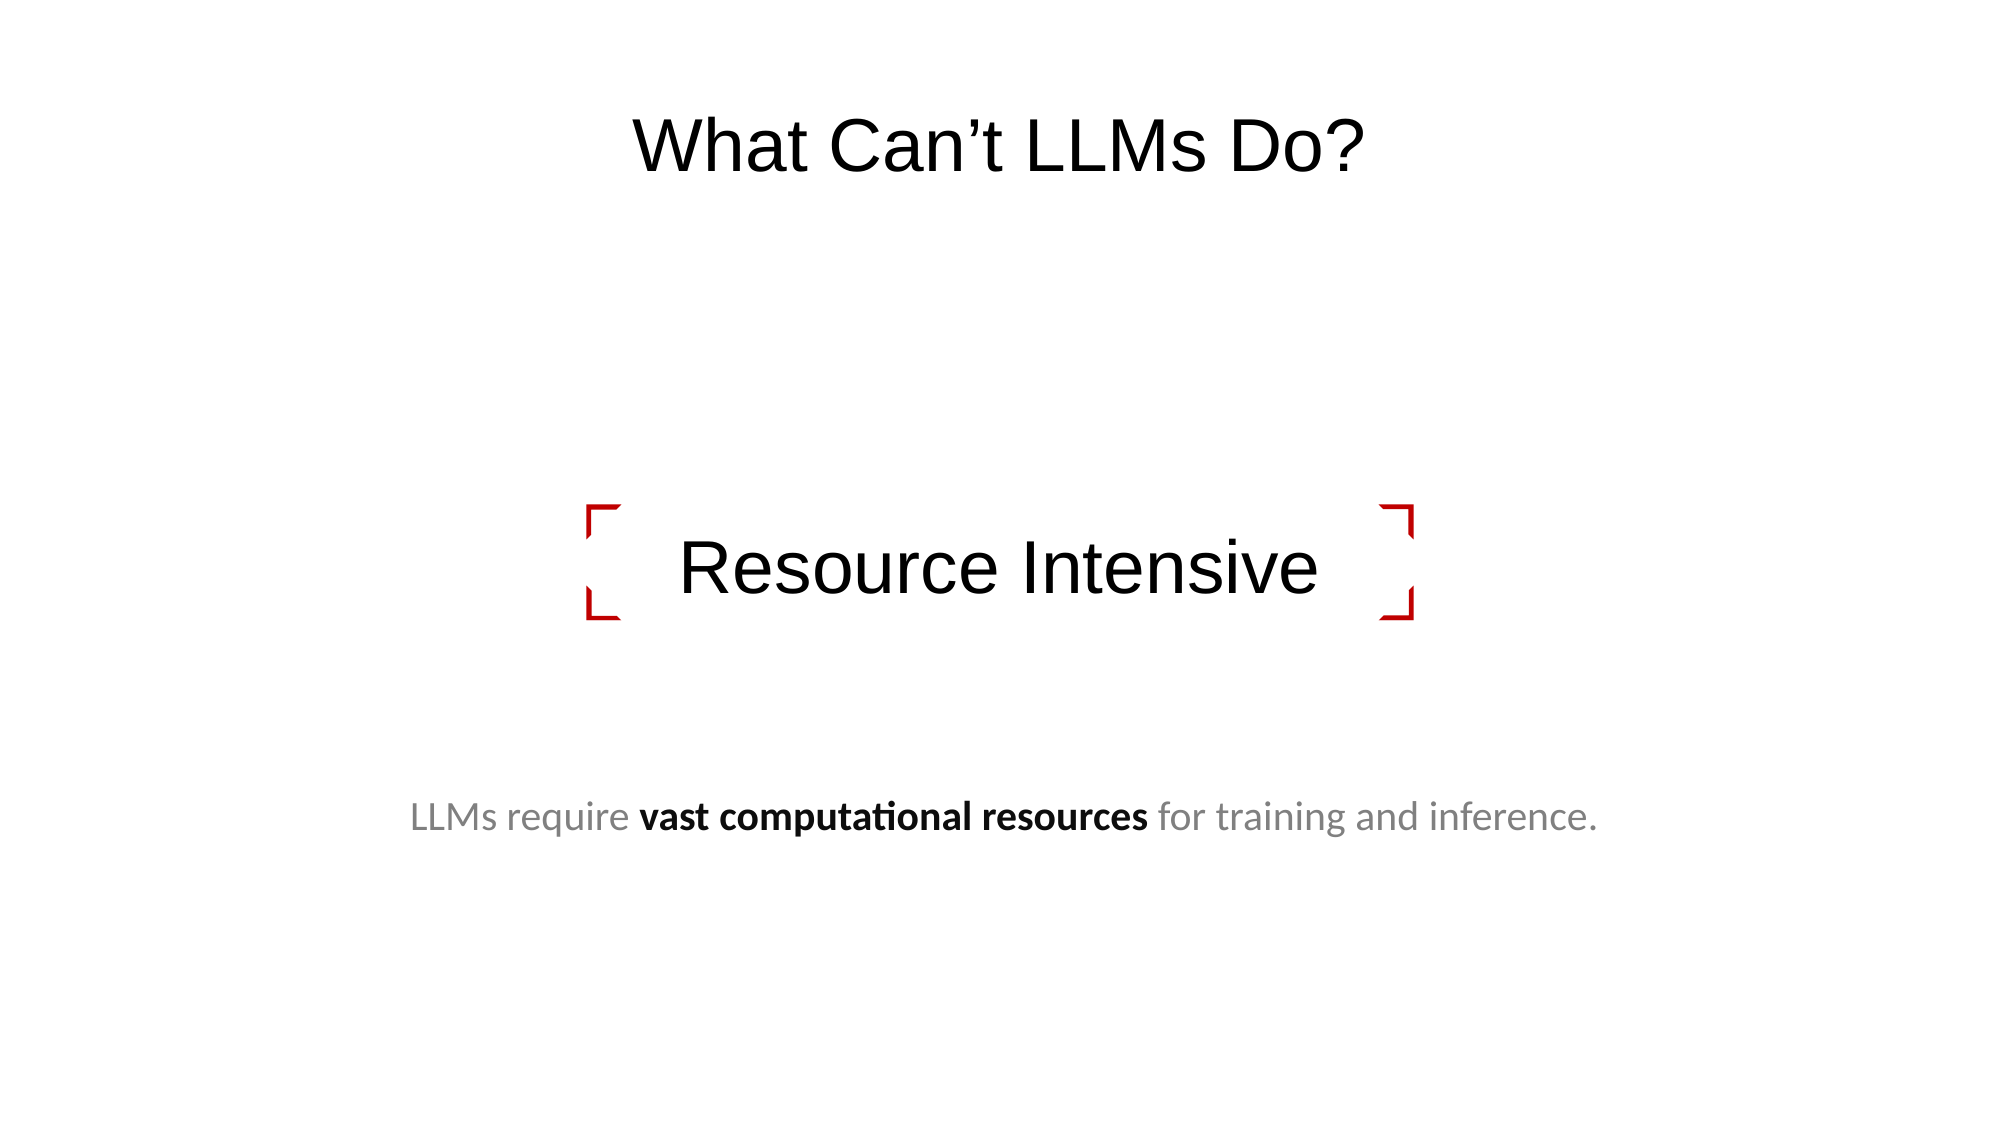

What Can’t LLMs Do?
Dependence on Input Phrasing
Lack of True Understanding
Hallucinations and Fabrication

Resource Intensive

Bias in Outputs
Limited Domain-Specific Expertise
 LLMs require vast computational resources for training and inference.
Ethical and Security Concerns